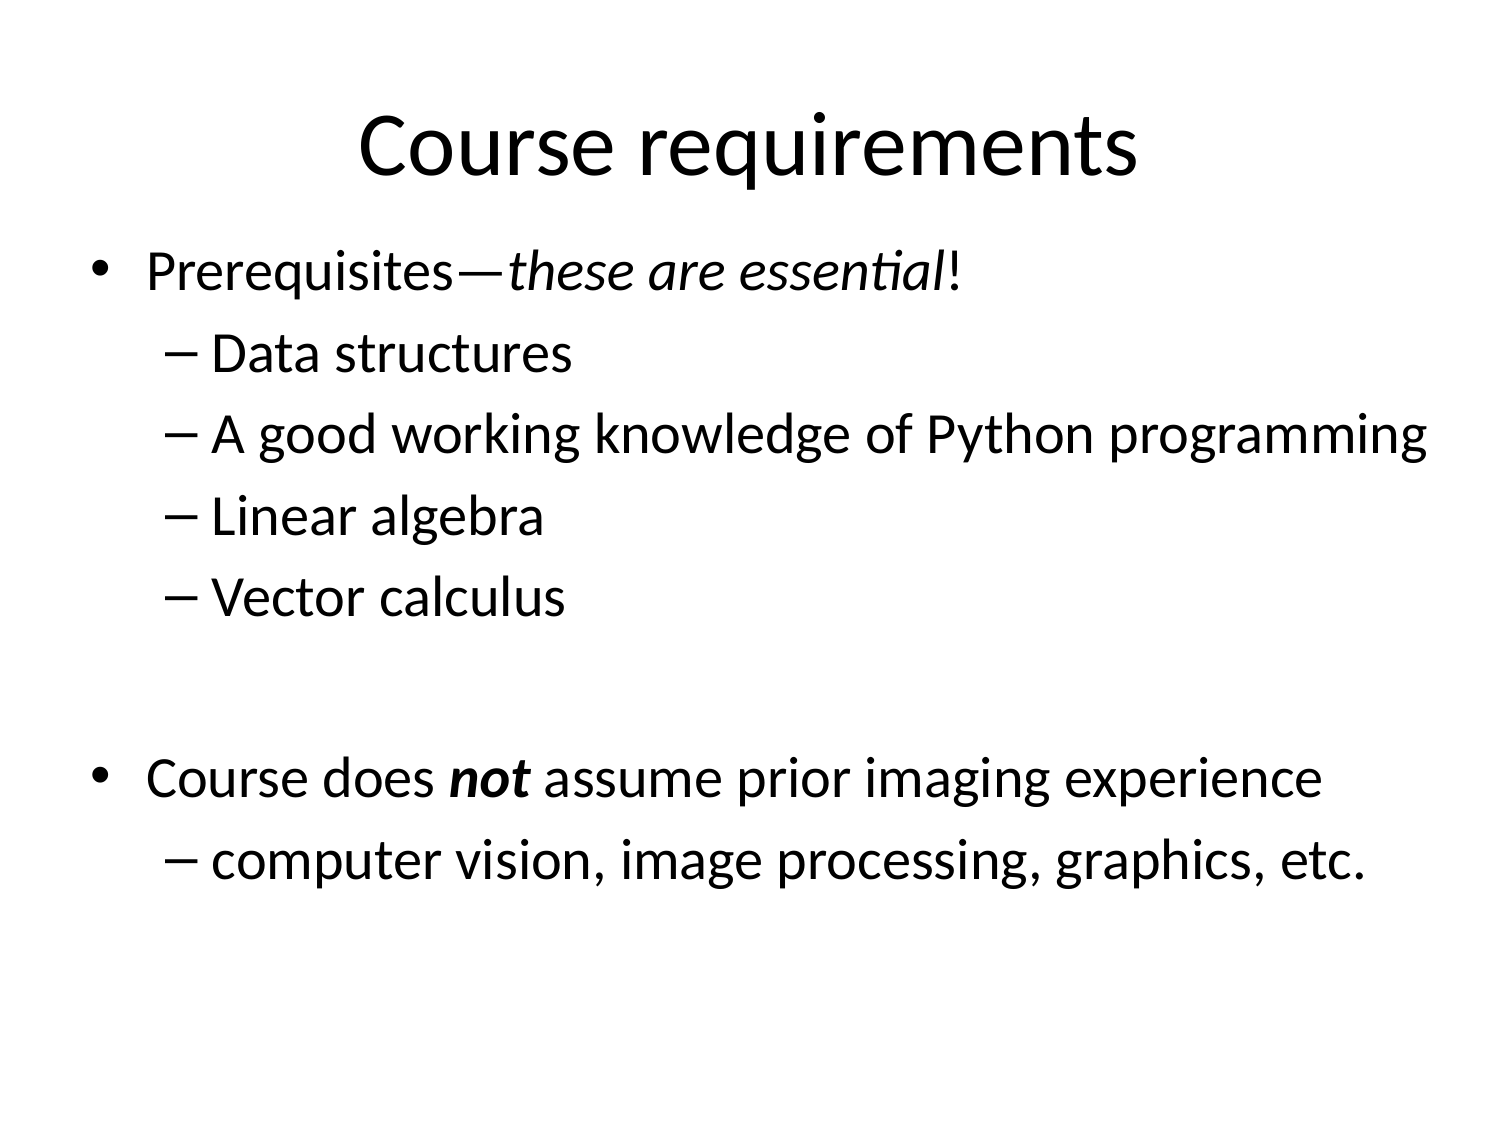

# Course requirements
Prerequisites—these are essential!
Data structures
A good working knowledge of Python programming
Linear algebra
Vector calculus

Course does not assume prior imaging experience
computer vision, image processing, graphics, etc.